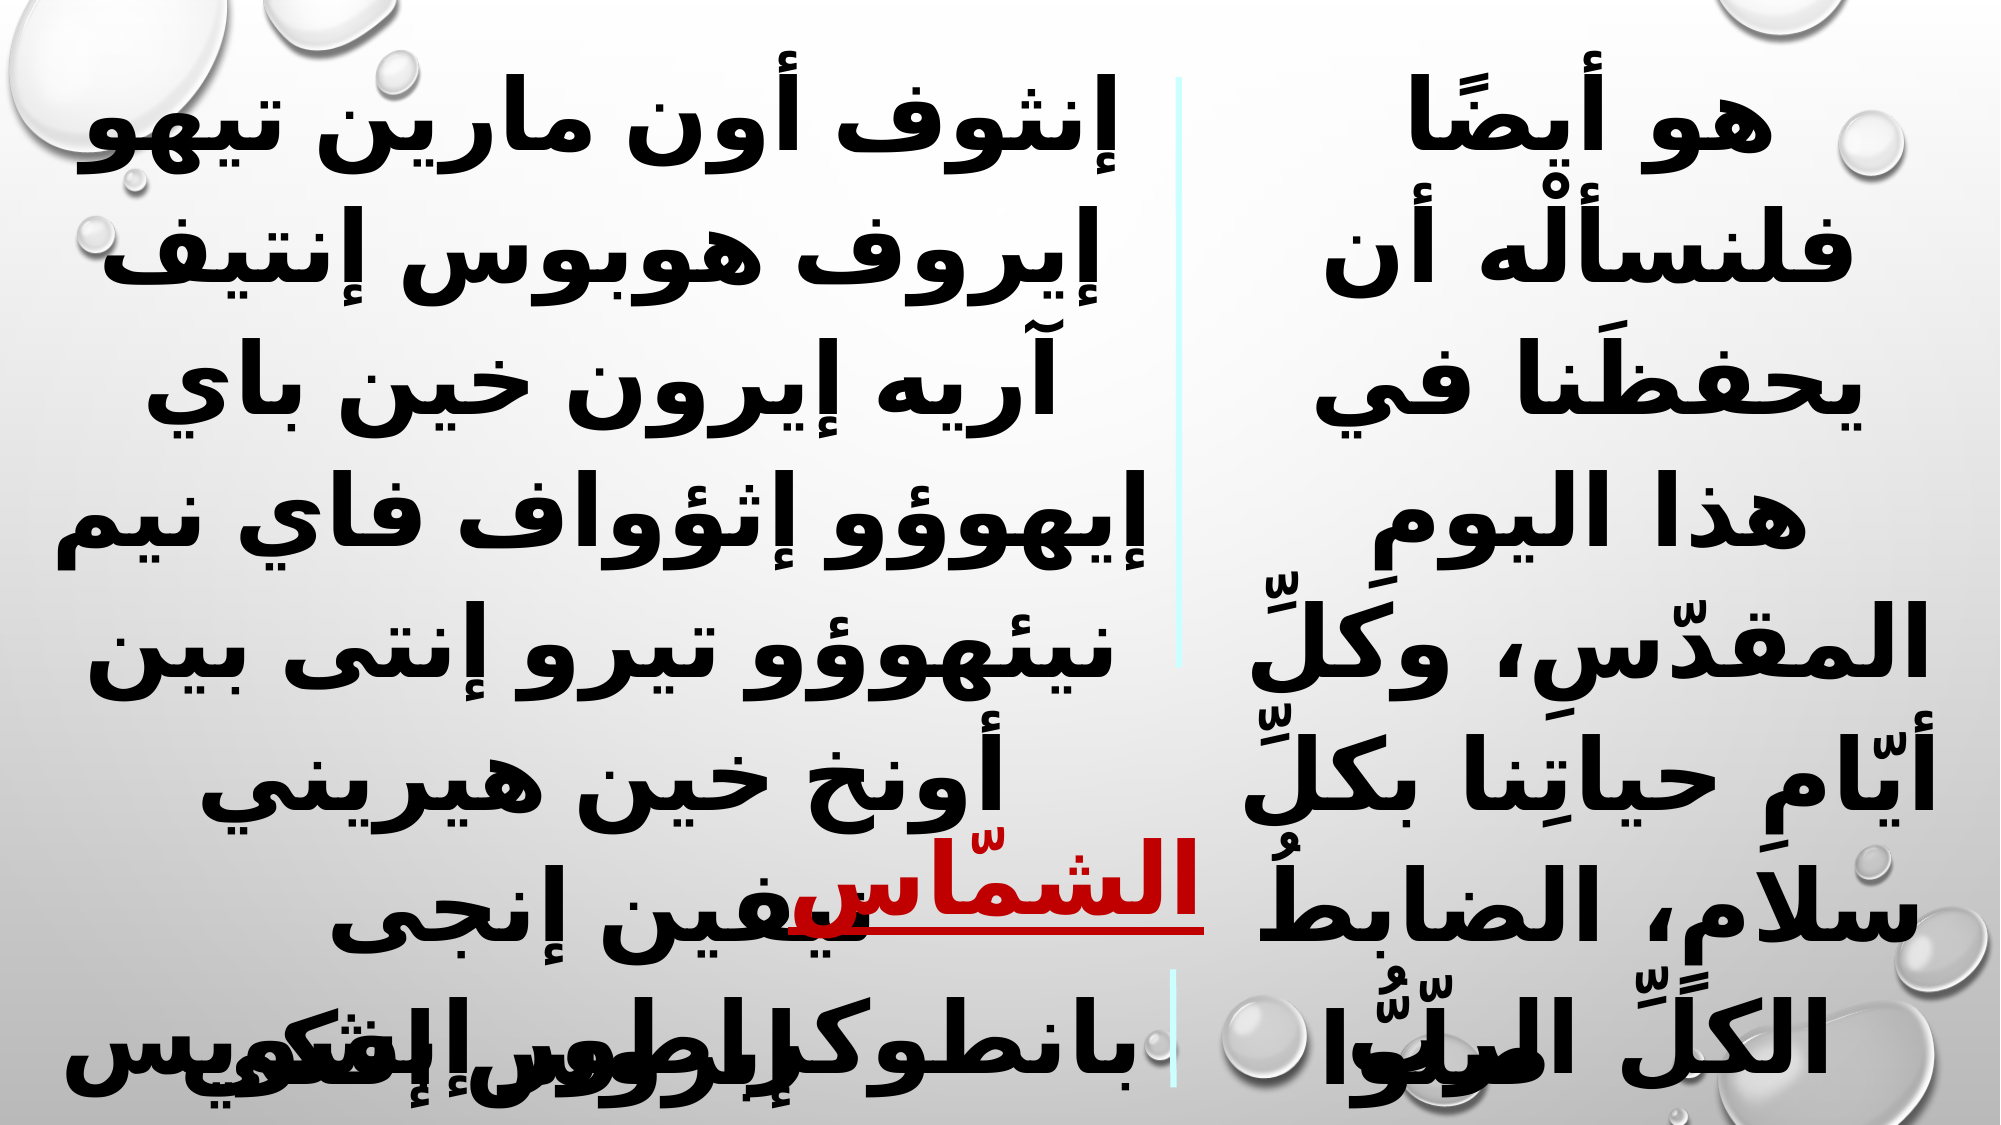

إنثوف أون مارين تيهو إيروف هوبوس إنتيف آريه إيرون خين باي إيهوؤو إثؤواف فاي نيم نيئهوؤو تيرو إنتى بين أونخ خين هيريني نيفين إنجى بانطوكراطور إبشويس بينوتي.
هو أيضًا فلنسألْه أن يحفظَنا في هذا اليومِ المقدّسِ، وكلِّ أيّامِ حياتِنا بكلِّ سلامٍ، الضابطُ الكلِّ الربُّ إلهُنا.

الشمّاس
          صلّوا                    إبروس إفكي إسطاثي تي